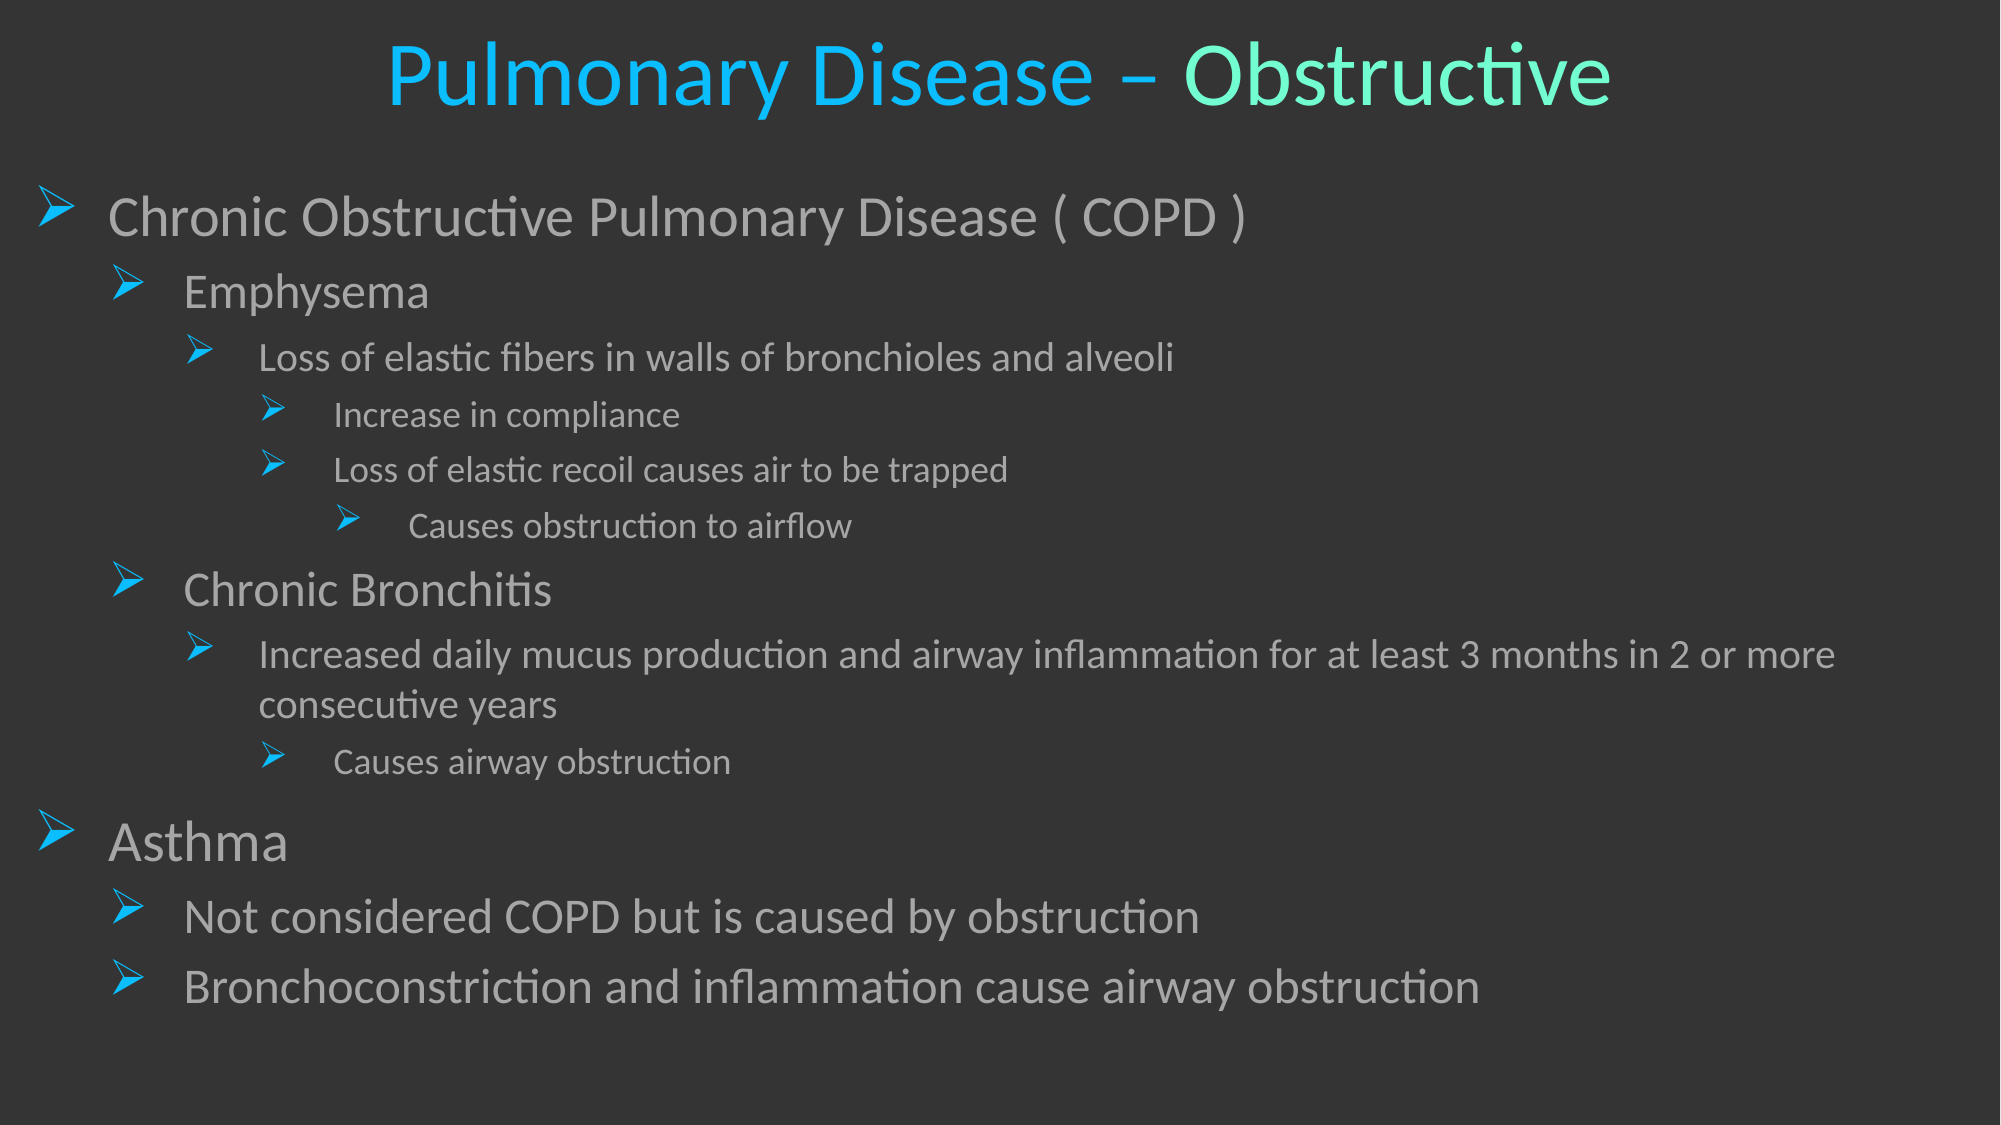

# Pulmonary Disease – Obstructive
Chronic Obstructive Pulmonary Disease ( COPD )
Emphysema
Loss of elastic fibers in walls of bronchioles and alveoli
Increase in compliance
Loss of elastic recoil causes air to be trapped
Causes obstruction to airflow
Chronic Bronchitis
Increased daily mucus production and airway inflammation for at least 3 months in 2 or more consecutive years
Causes airway obstruction
Asthma
Not considered COPD but is caused by obstruction
Bronchoconstriction and inflammation cause airway obstruction